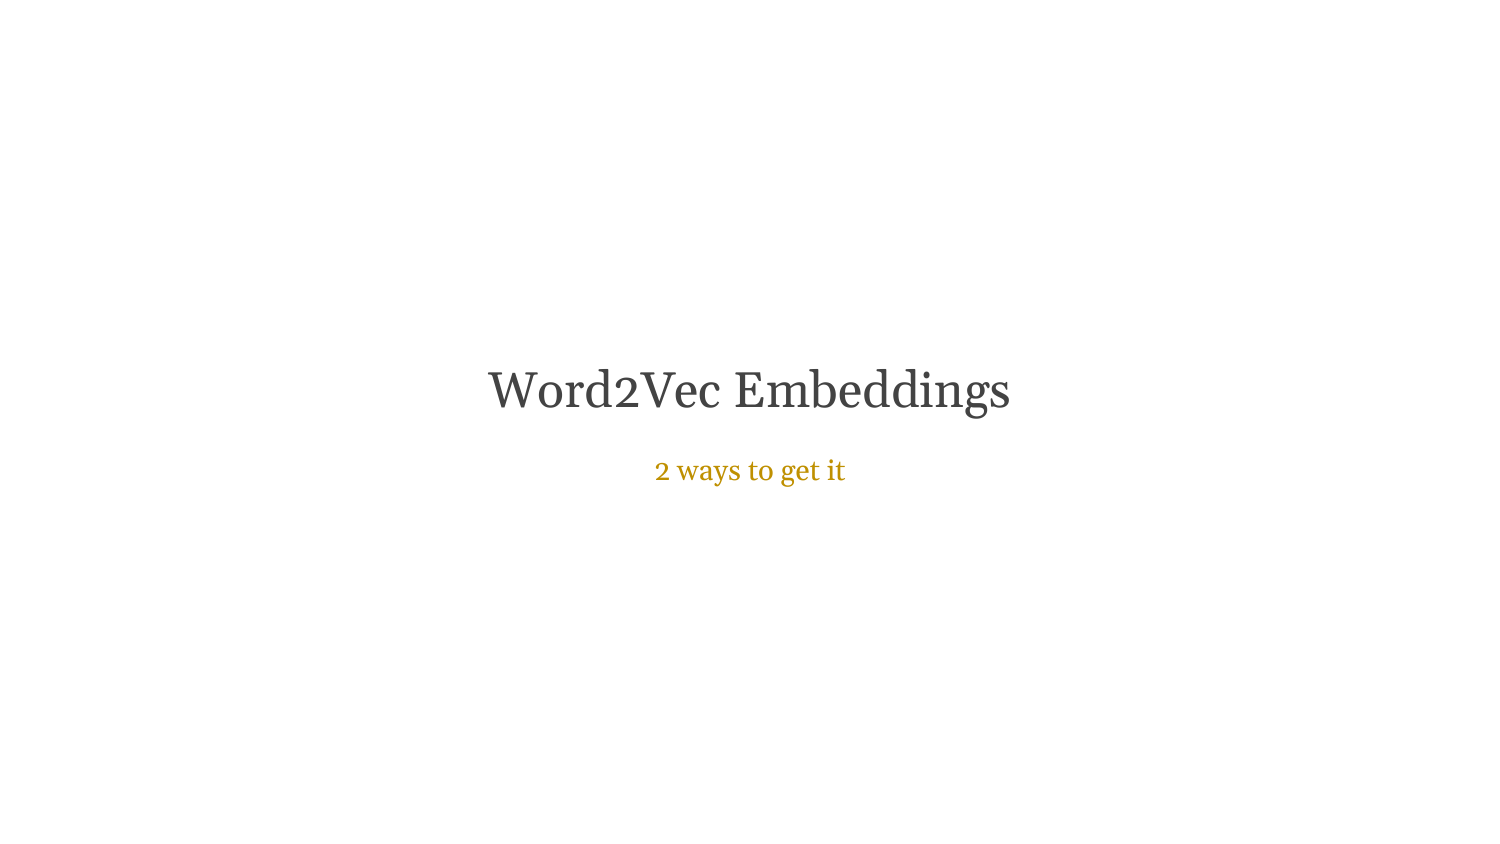

Word2Vec Embeddings
2 ways to get it